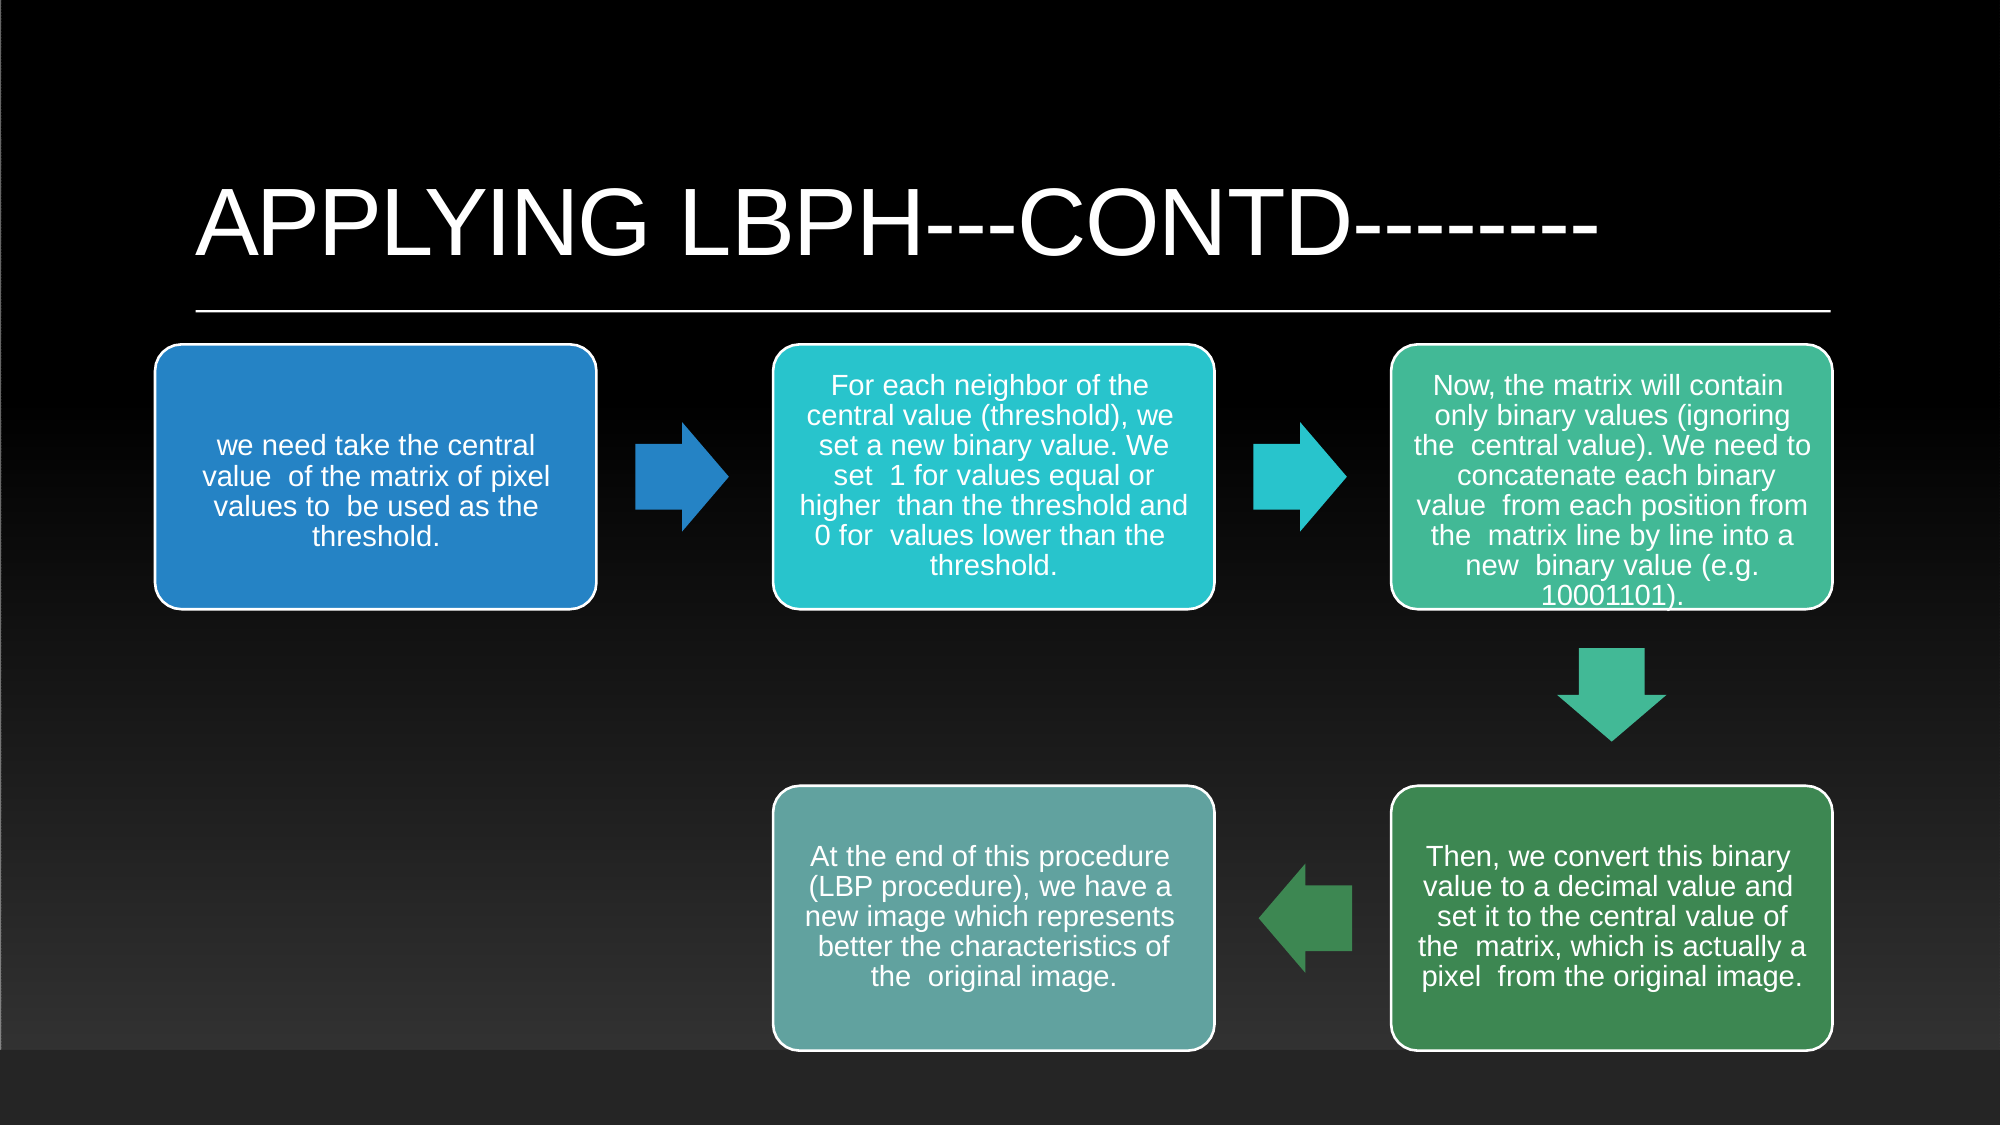

# APPLYING LBPH---CONTD--------

For each neighbor of the  central value (threshold), we  set a new binary value. We set  1 for values equal or higher  than the threshold and 0 for  values lower than the  threshold.
Now, the matrix will contain  only binary values (ignoring the  central value). We need to  concatenate each binary value  from each position from the  matrix line by line into a new  binary value (e.g. 10001101).
we need take the central value  of the matrix of pixel values to  be used as the threshold.

At the end of this procedure  (LBP procedure), we have a  new image which represents  better the characteristics of the  original image.
Then, we convert this binary  value to a decimal value and  set it to the central value of the  matrix, which is actually a pixel  from the original image.